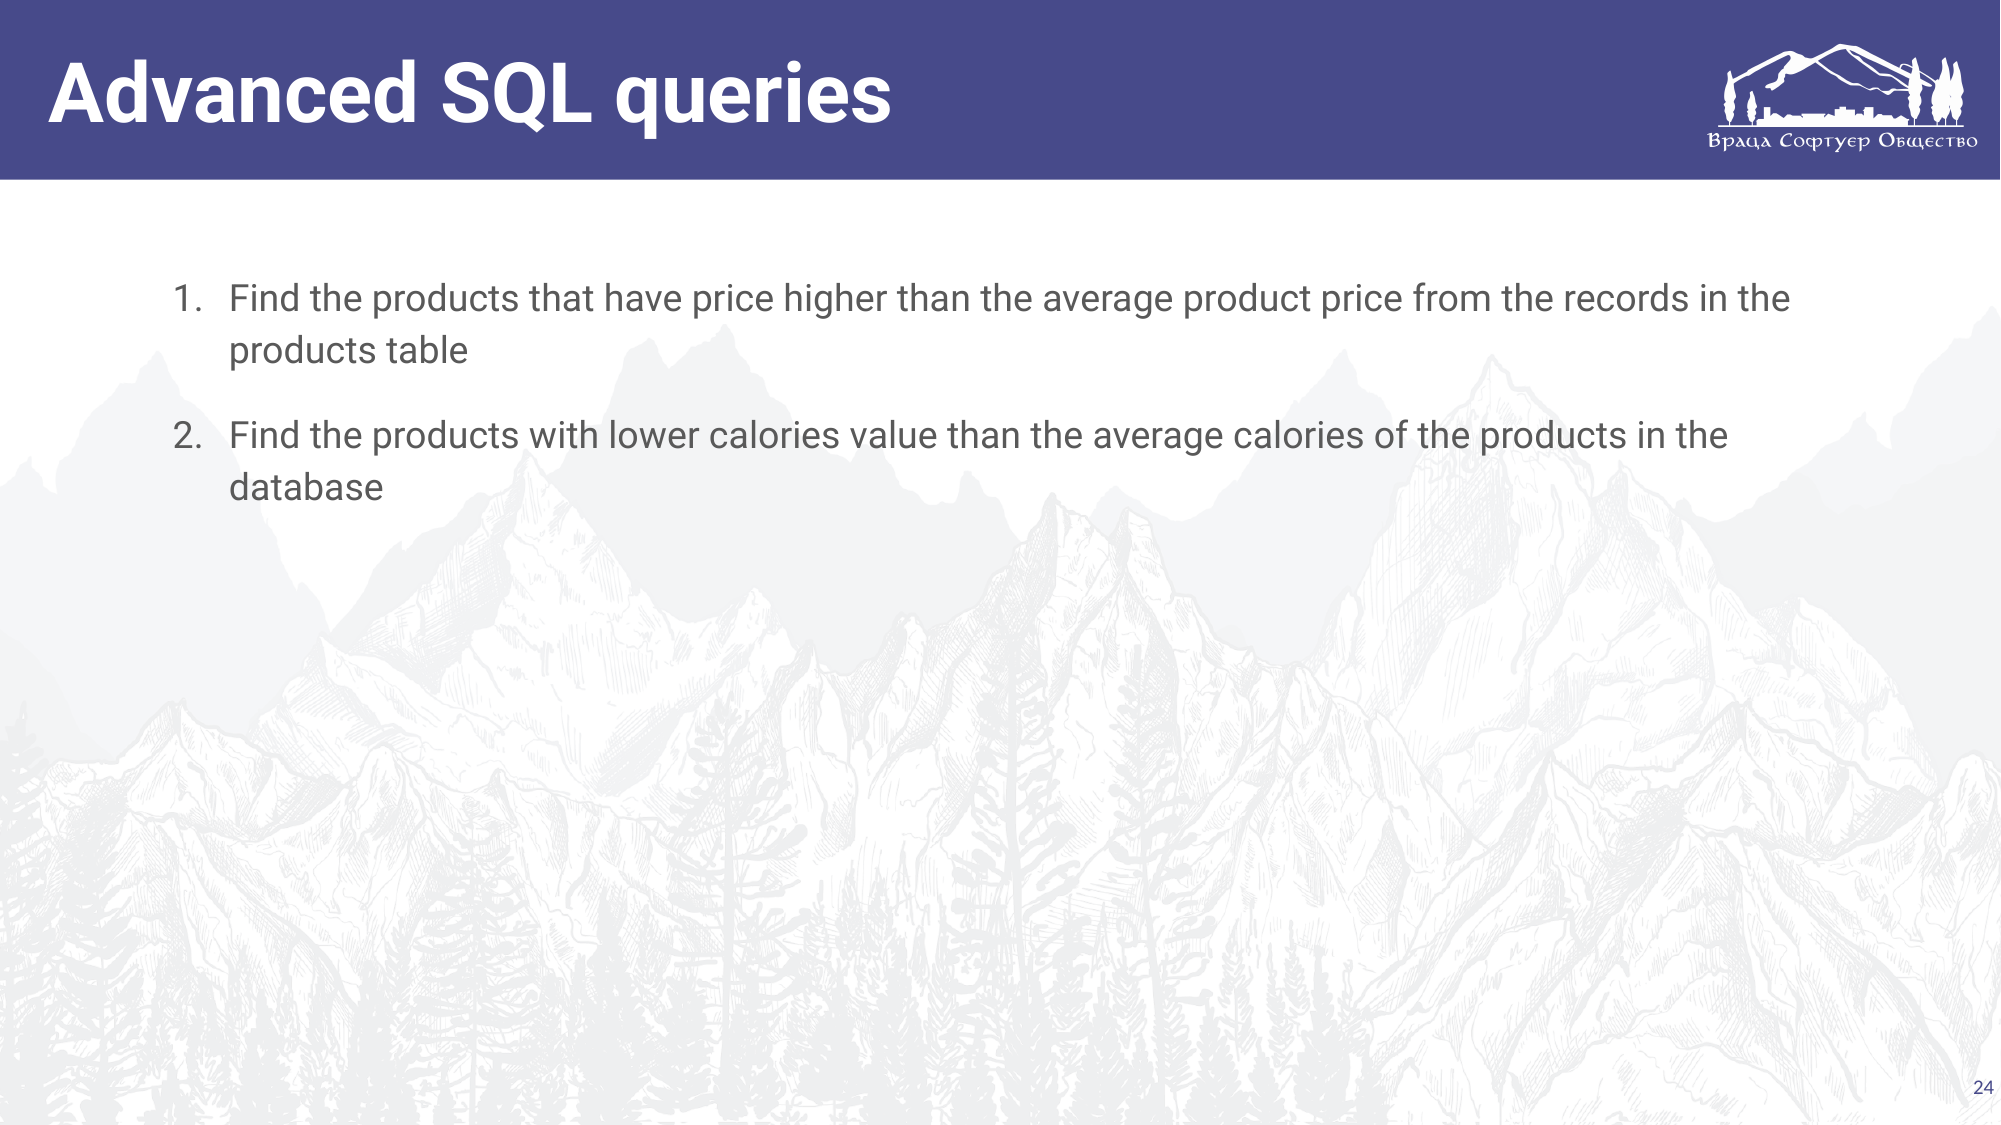

# Advanced SQL queries

Find the products that have price higher than the average product price from the records in the products table
Find the products with lower calories value than the average calories of the products in the database

24